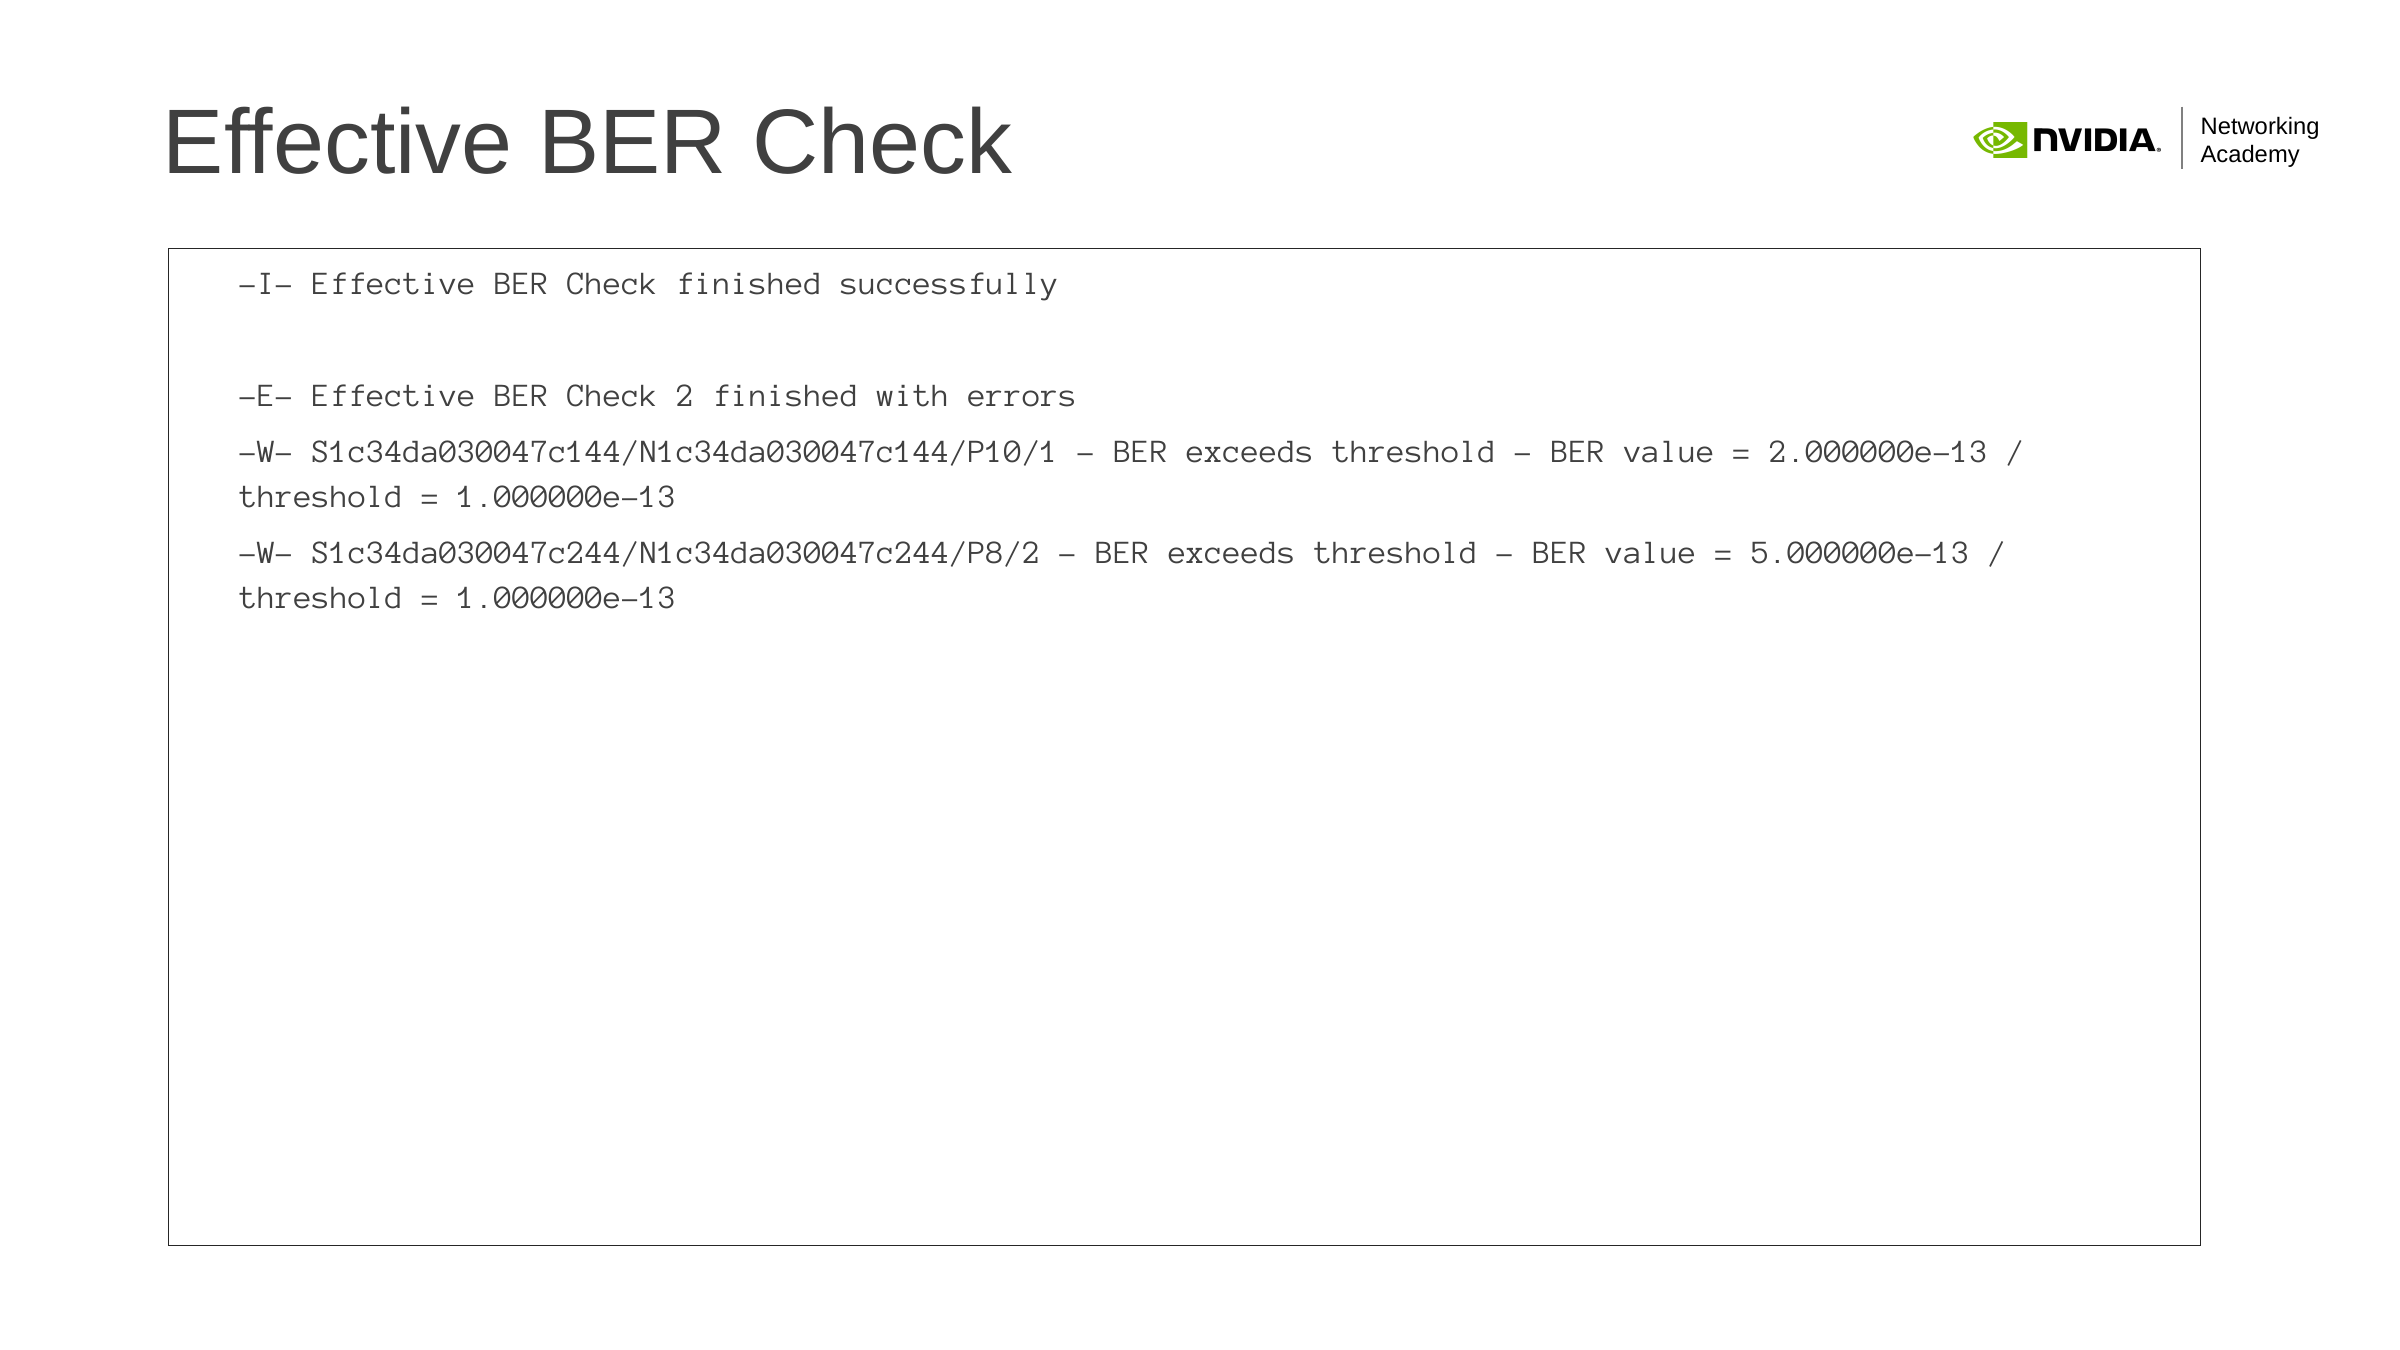

# Effective BER Check
-I- Effective BER Check finished successfully

-E- Effective BER Check 2 finished with errors
-W- S1c34da030047c144/N1c34da030047c144/P10/1 - BER exceeds threshold - BER value = 2.000000e-13 / threshold = 1.000000e-13
-W- S1c34da030047c244/N1c34da030047c244/P8/2 - BER exceeds threshold - BER value = 5.000000e-13 / threshold = 1.000000e-13